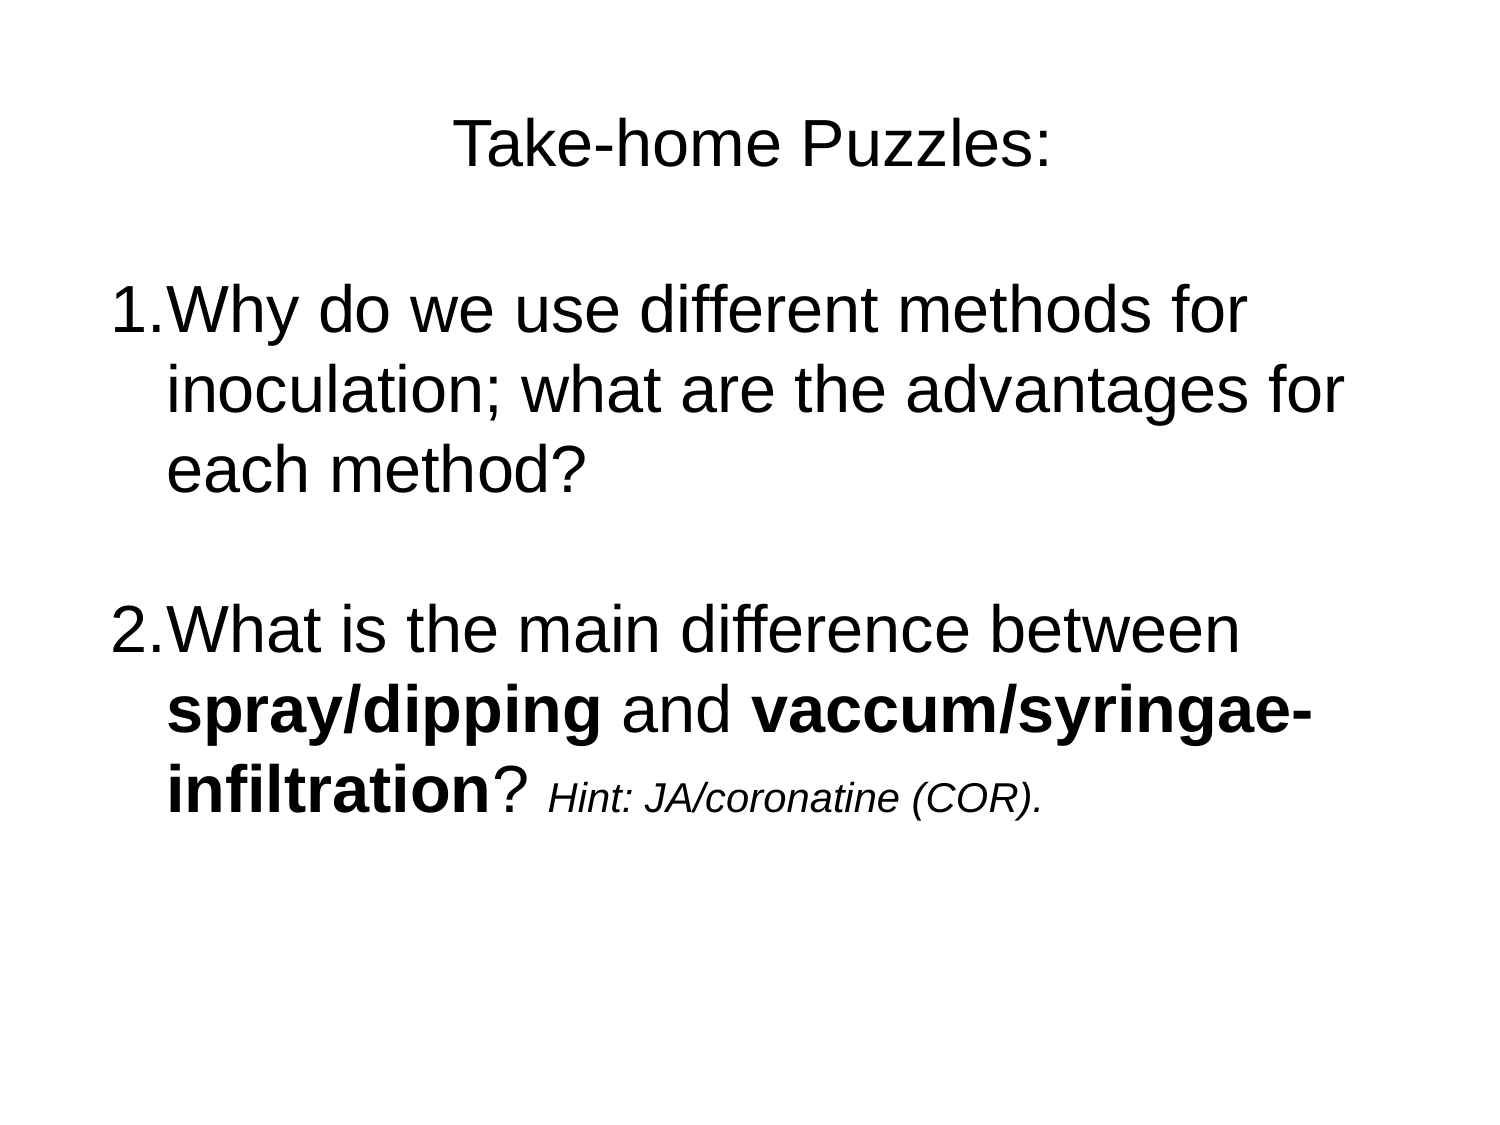

Take-home Puzzles:
Why do we use different methods for inoculation; what are the advantages for each method?

What is the main difference between spray/dipping and vaccum/syringae-infiltration? Hint: JA/coronatine (COR).